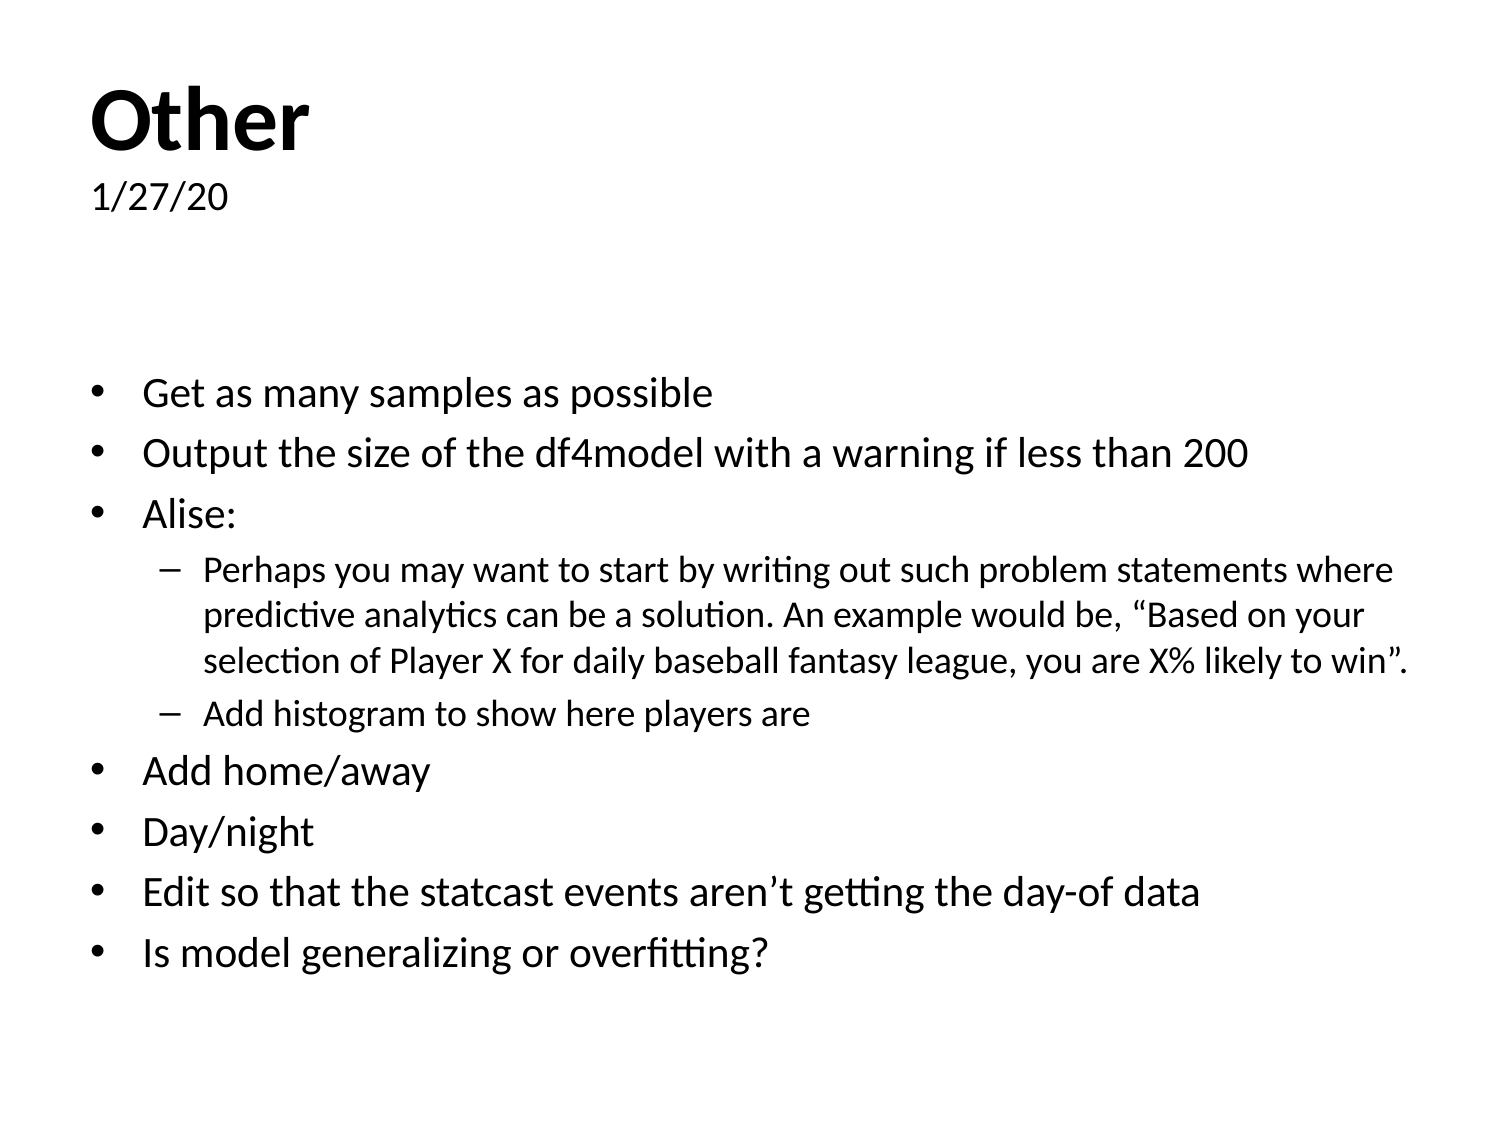

# Other 1/27/20
Get as many samples as possible
Output the size of the df4model with a warning if less than 200
Alise:
Perhaps you may want to start by writing out such problem statements where predictive analytics can be a solution. An example would be, “Based on your selection of Player X for daily baseball fantasy league, you are X% likely to win”.
Add histogram to show here players are
Add home/away
Day/night
Edit so that the statcast events aren’t getting the day-of data
Is model generalizing or overfitting?